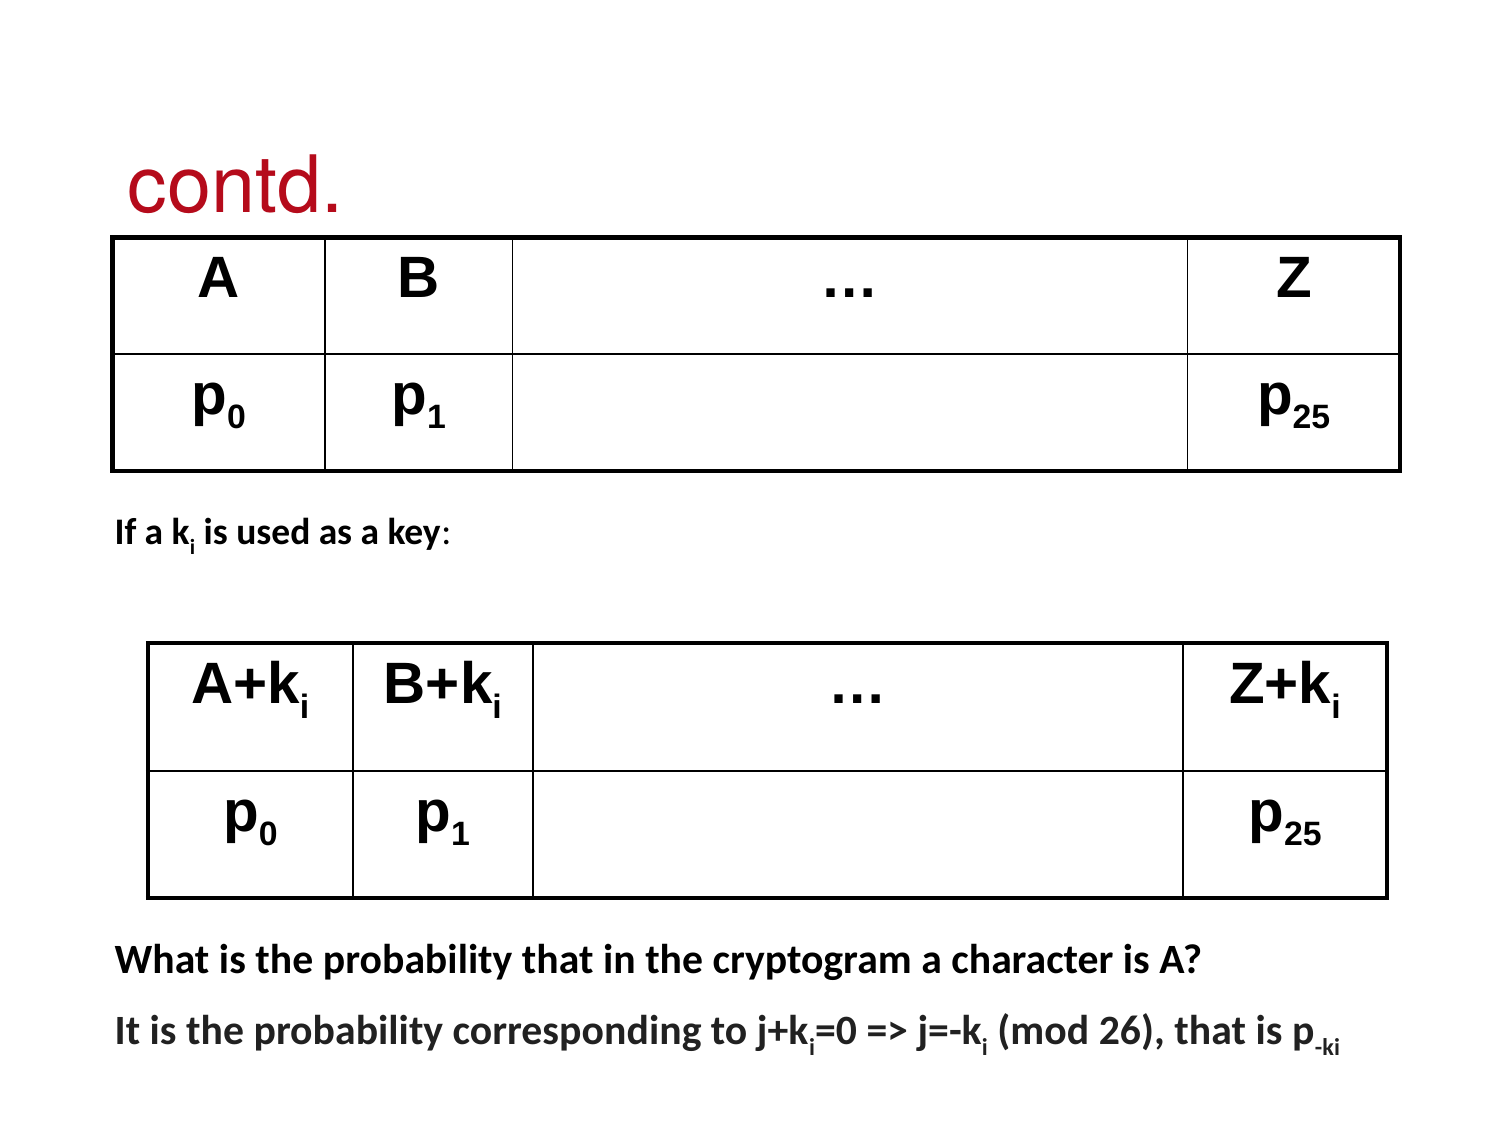

# contd.
| A | B | … | Z |
| --- | --- | --- | --- |
| p0 | p1 |  | p25 |
If a ki is used as a key:

| A+ki | B+ki | … | Z+ki |
| --- | --- | --- | --- |
| p0 | p1 |  | p25 |
What is the probability that in the cryptogram a character is A?
It is the probability corresponding to j+ki=0 => j=-ki (mod 26), that is p-ki